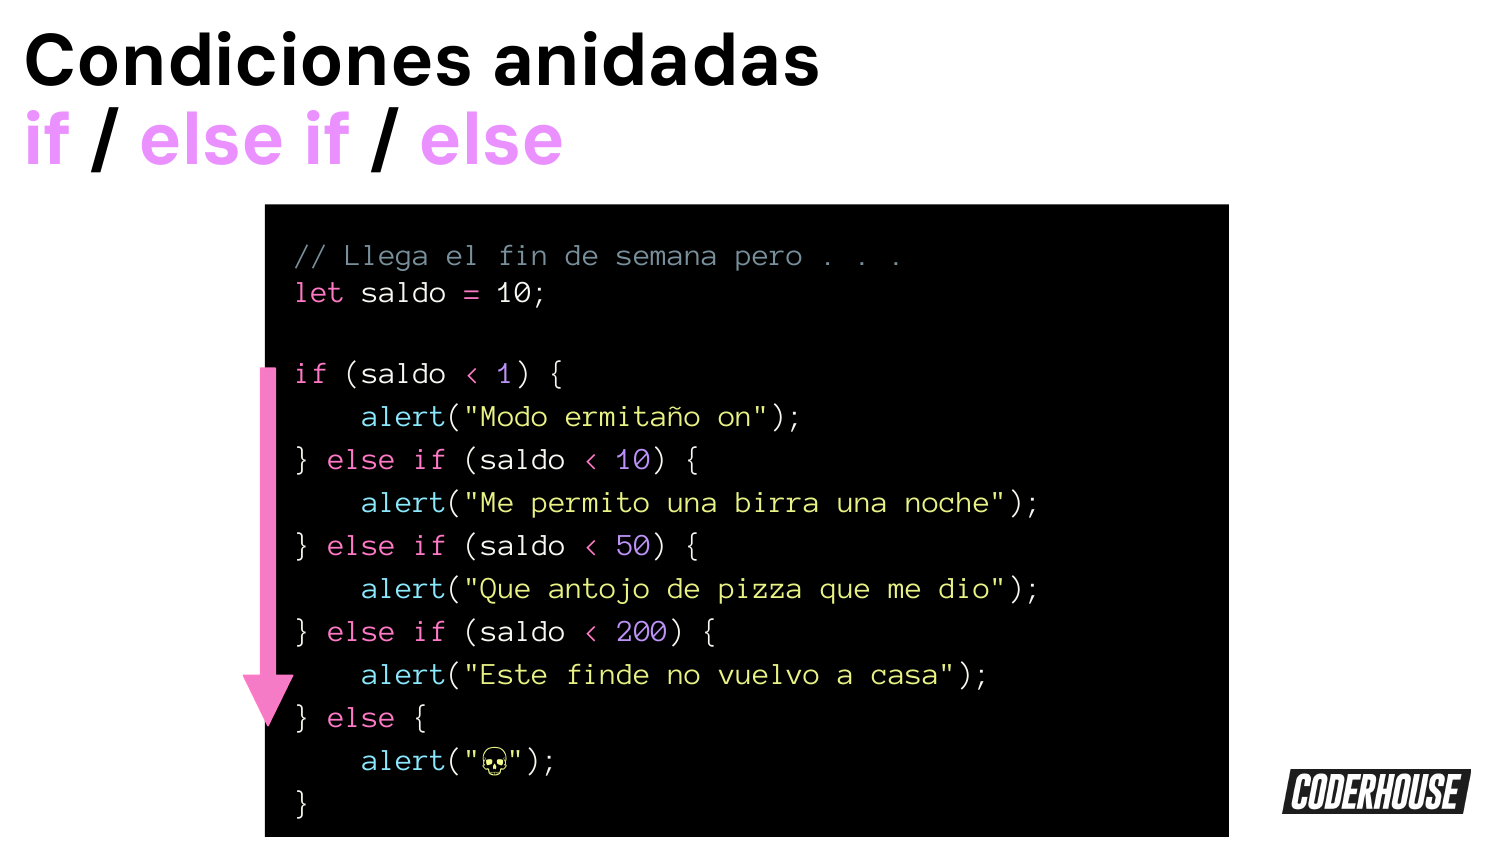

Condiciones anidadas
if / else if / else
// Llega el fin de semana pero . . .
let saldo = 10;

if (saldo < 1) {
    alert("Modo ermitaño on");
} else if (saldo < 10) {
    alert("Me permito una birra una noche");
} else if (saldo < 50) {
    alert("Que antojo de pizza que me dio");
} else if (saldo < 200) {
    alert("Este finde no vuelvo a casa");
} else {
    alert("💀");
}